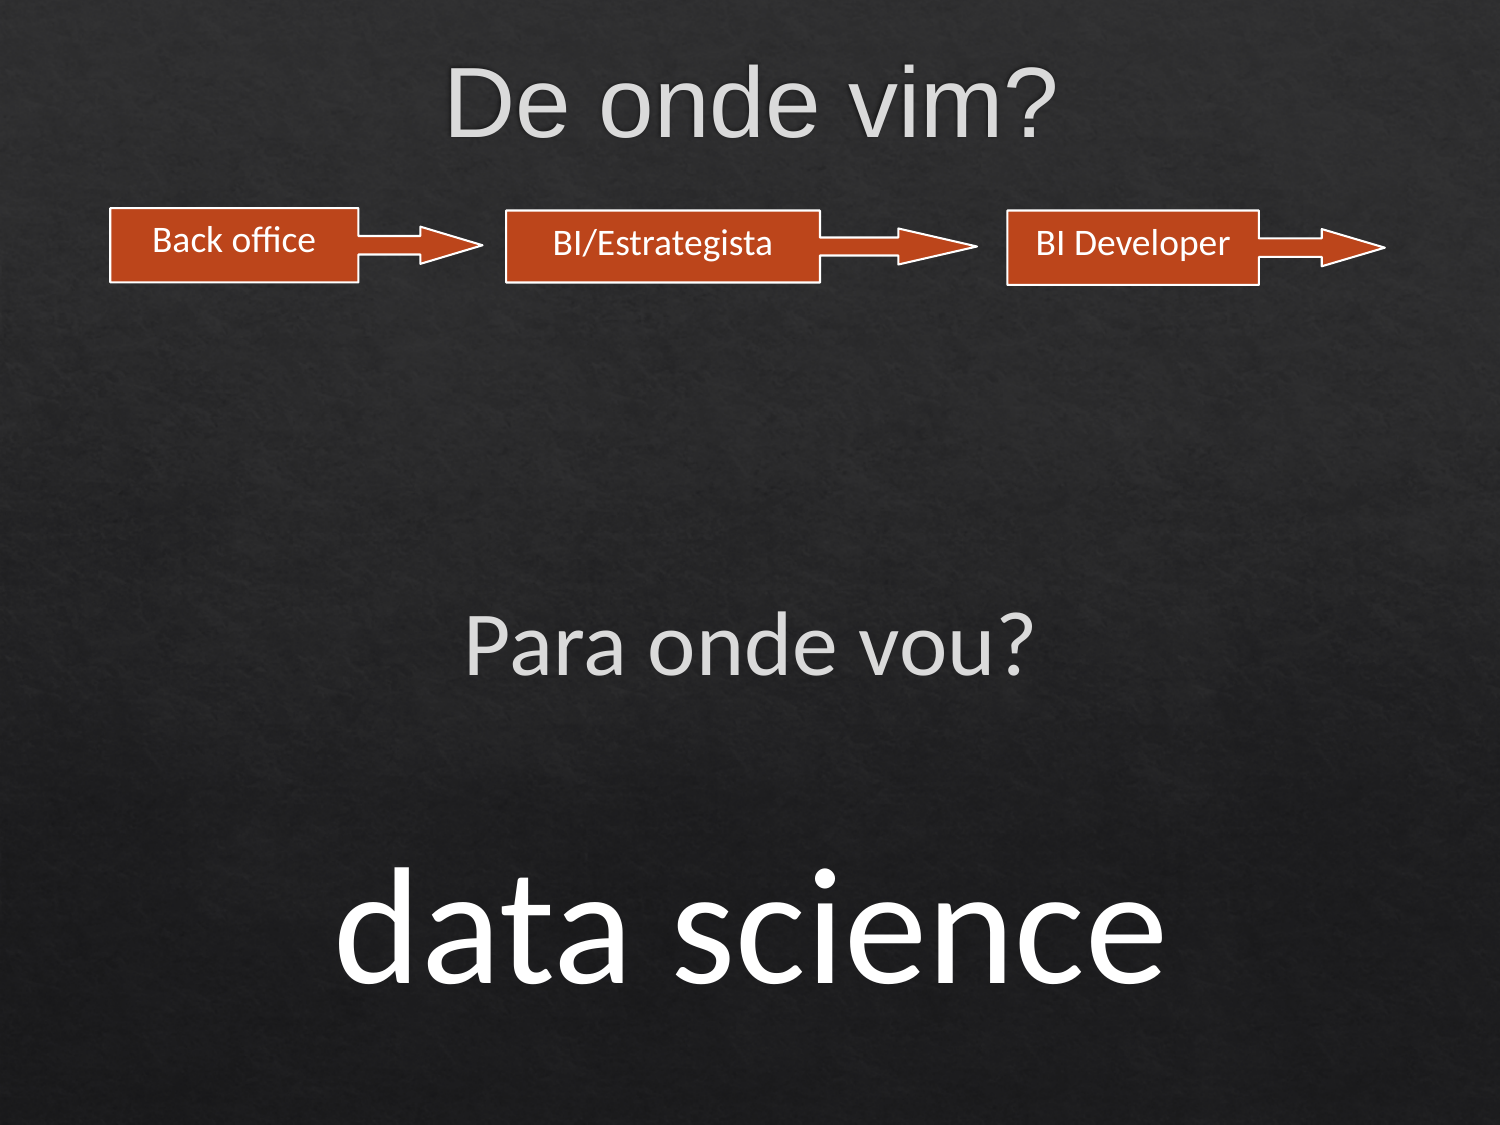

# De onde vim?
Back office
BI/Estrategista
BI Developer
Para onde vou?
data science